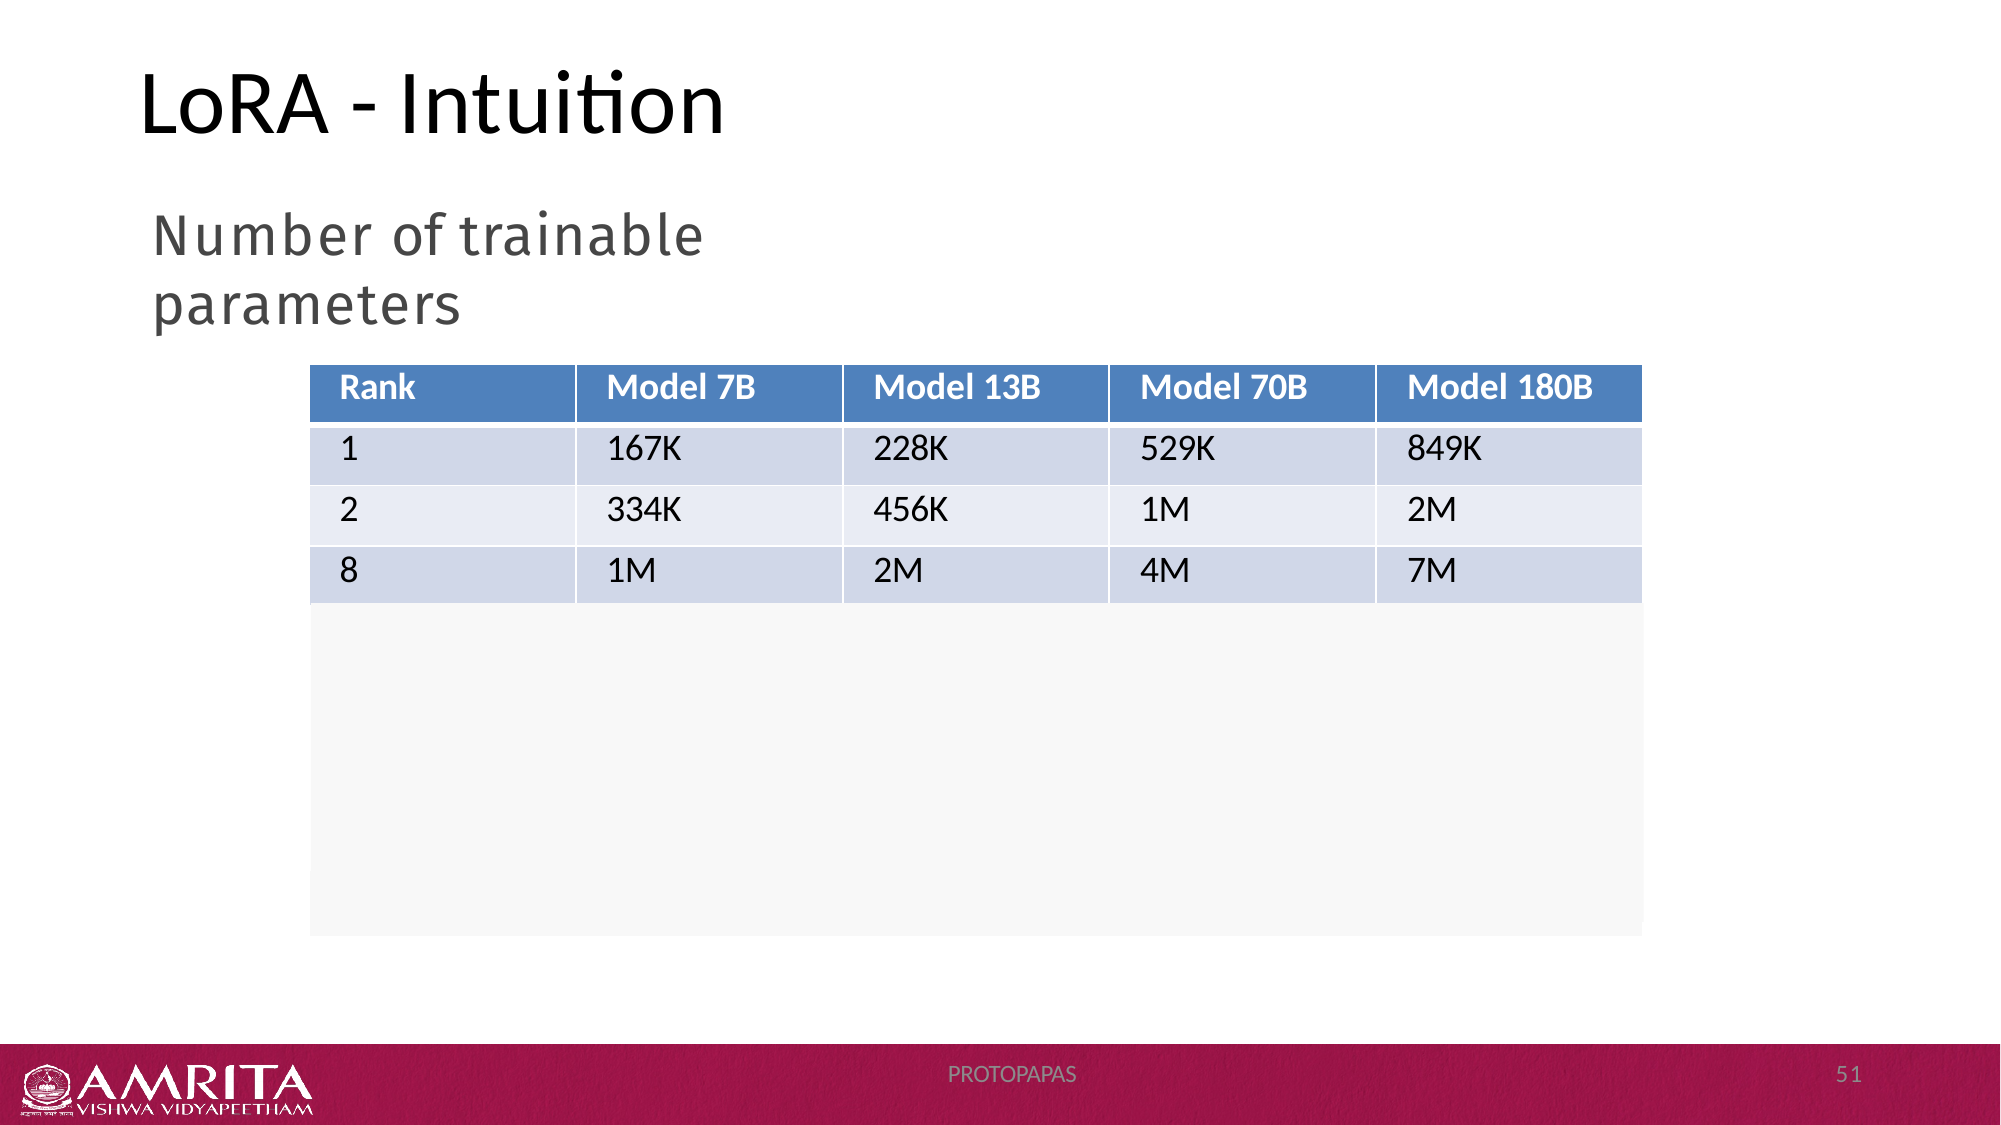

# LoRA - Intuition
Number of trainable parameters
| Rank | Model 7B | Model 13B | Model 70B | Model 180B |
| --- | --- | --- | --- | --- |
| 1 | 167K | 228K | 529K | 849K |
| 2 | 334K | 456K | 1M | 2M |
| 8 | 1M | 2M | 4M | 7M |
|  |  |  |  |  |
|  |  |  |  |  |
|  |  |  |  |  |
|  |  |  |  |  |
|  |  |  |  |  |

16	3M	4M	8M	14M
512	86M	117M	270M	434M
1024	171M	233M	542M	869M
8192	1.4B	1.8B	4.3B	7B
Full	7B	13B	70B	180B
Protopapas
51